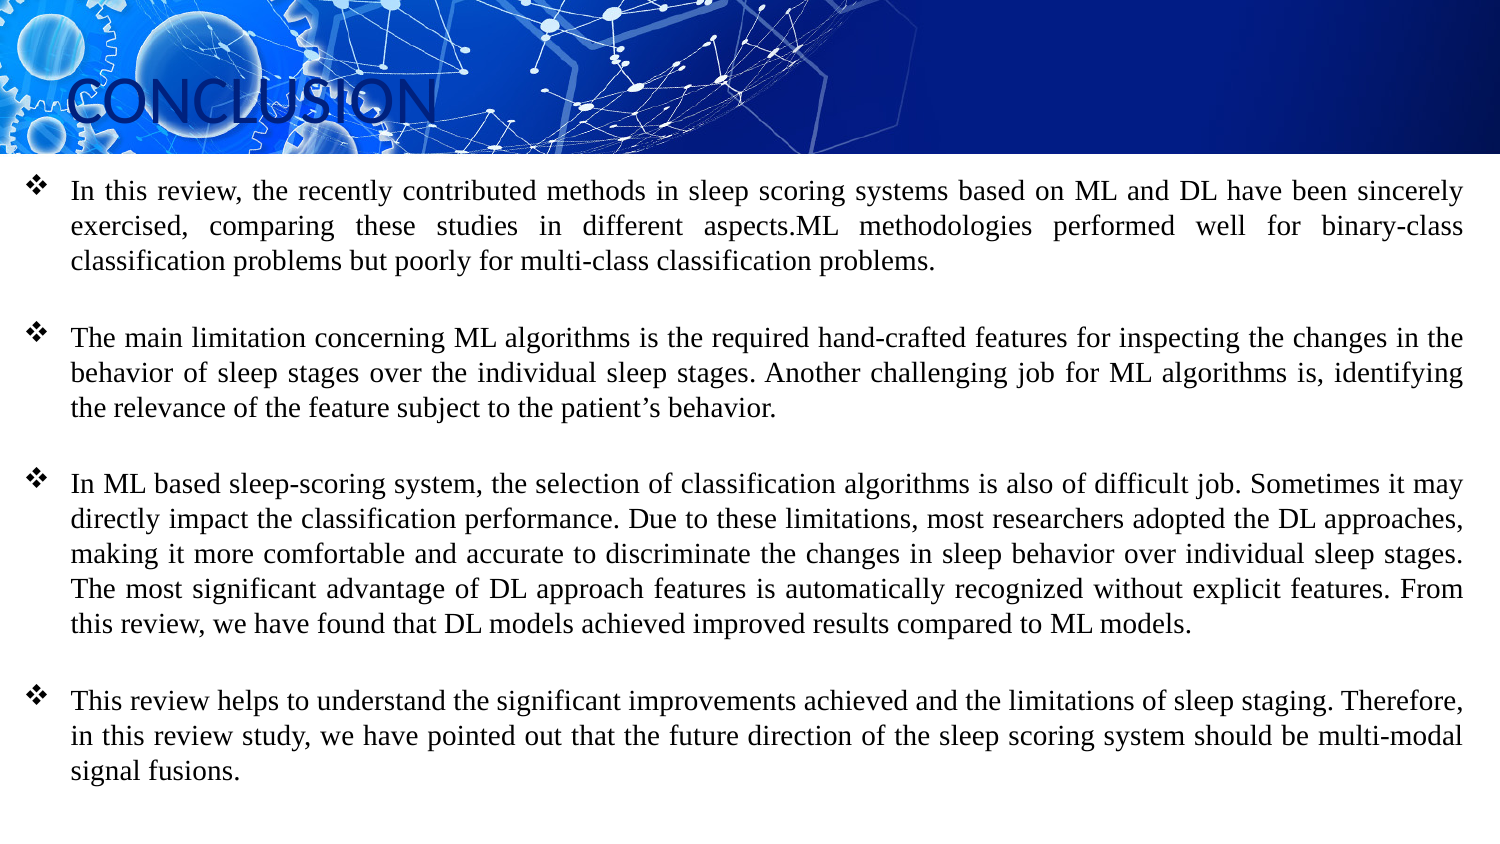

# CONCLUSION
In this review, the recently contributed methods in sleep scoring systems based on ML and DL have been sincerely exercised, comparing these studies in different aspects.ML methodologies performed well for binary-class classification problems but poorly for multi-class classification problems.
The main limitation concerning ML algorithms is the required hand-crafted features for inspecting the changes in the behavior of sleep stages over the individual sleep stages. Another challenging job for ML algorithms is, identifying the relevance of the feature subject to the patient’s behavior.
In ML based sleep-scoring system, the selection of classification algorithms is also of difficult job. Sometimes it may directly impact the classification performance. Due to these limitations, most researchers adopted the DL approaches, making it more comfortable and accurate to discriminate the changes in sleep behavior over individual sleep stages. The most significant advantage of DL approach features is automatically recognized without explicit features. From this review, we have found that DL models achieved improved results compared to ML models.
This review helps to understand the significant improvements achieved and the limitations of sleep staging. Therefore, in this review study, we have pointed out that the future direction of the sleep scoring system should be multi-modal signal fusions.